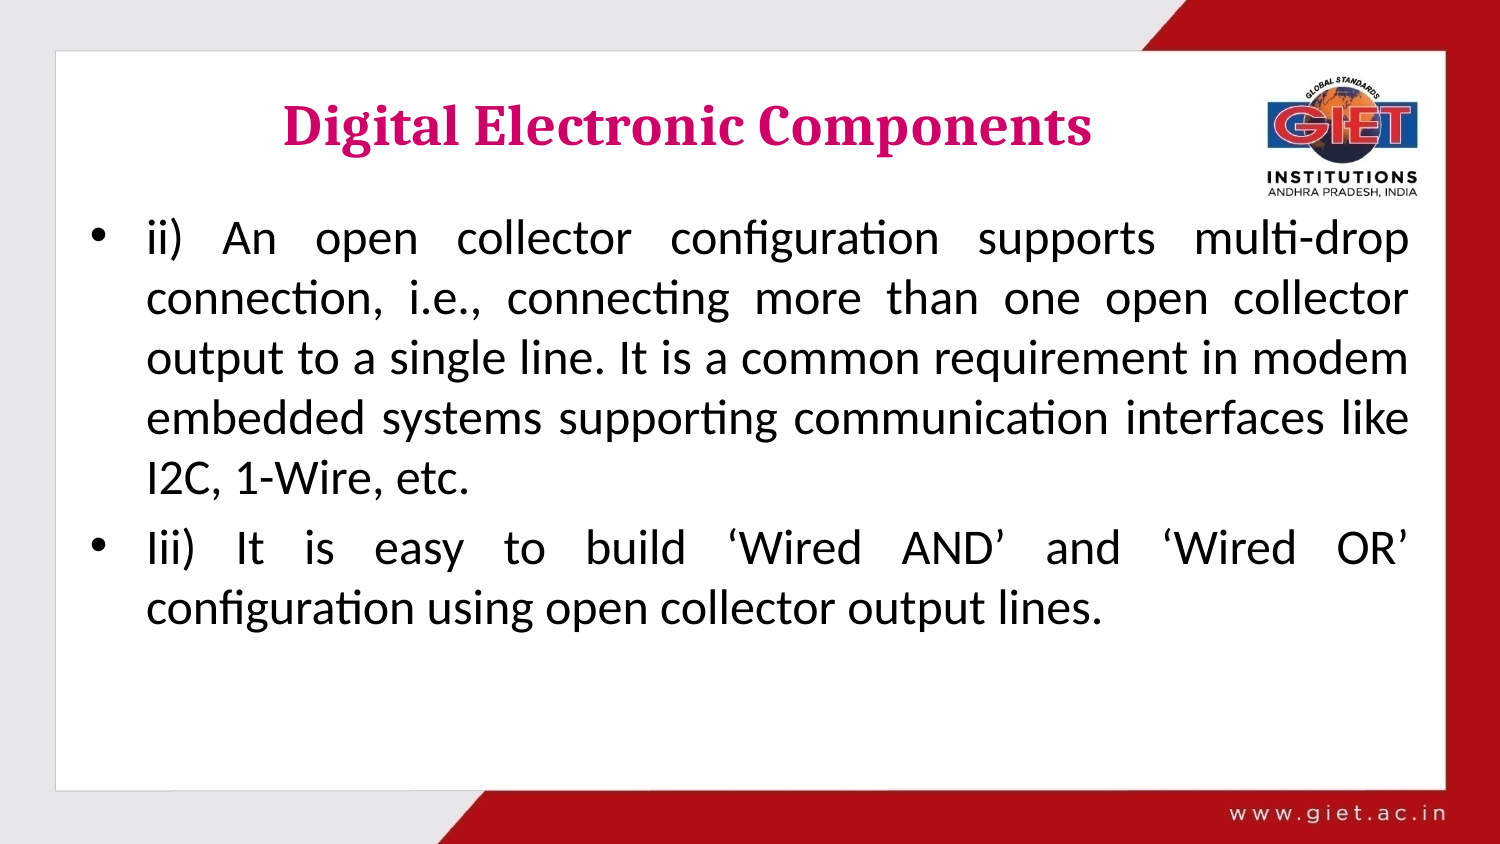

# Digital Electronic Components
ii) An open collector configuration supports multi-drop connection, i.e., connecting more than one open collector output to a single line. It is a common requirement in modem embedded systems supporting communication interfaces like I2C, 1-Wire, etc.
Iii) It is easy to build ‘Wired AND’ and ‘Wired OR’ configuration using open collector output lines.